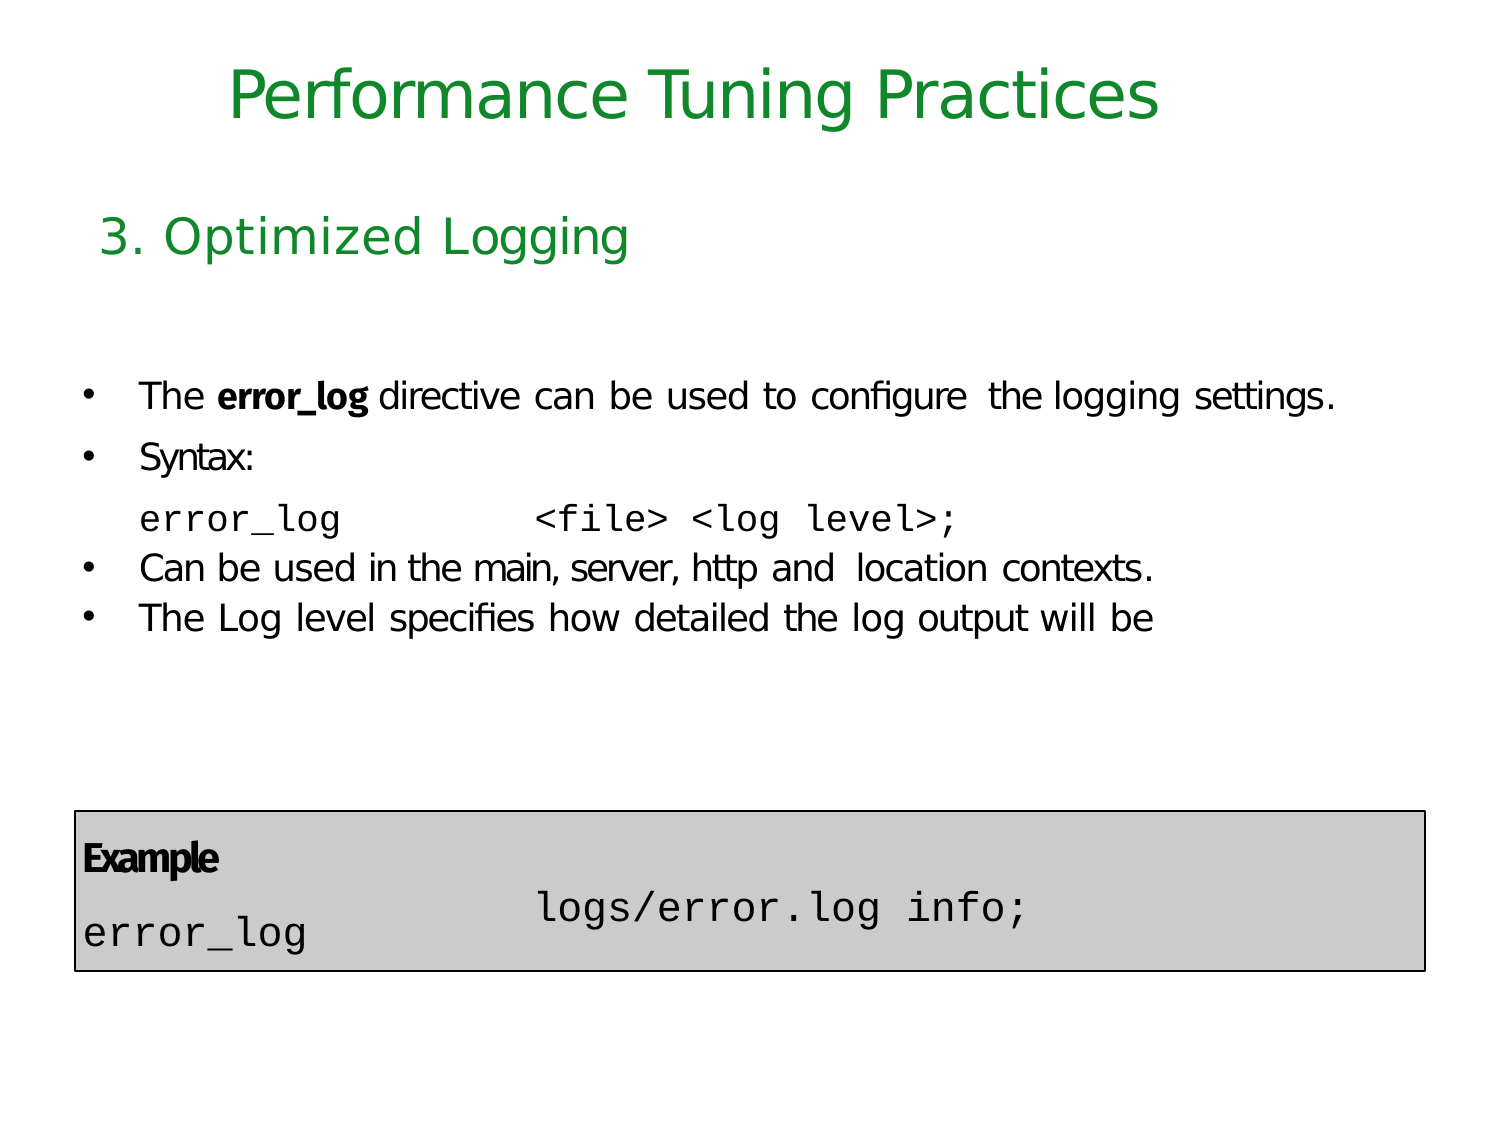

Performance Tuning Practices
# 3. Optimized Logging
The error_log directive can be used to conﬁgure  the logging settings.
Syntax:
error_log	<file> <log level>;
Can be used in the main, server, http and  location contexts.
The Log level speciﬁes how detailed the log output will be
Example
error_log

logs/error.log info;